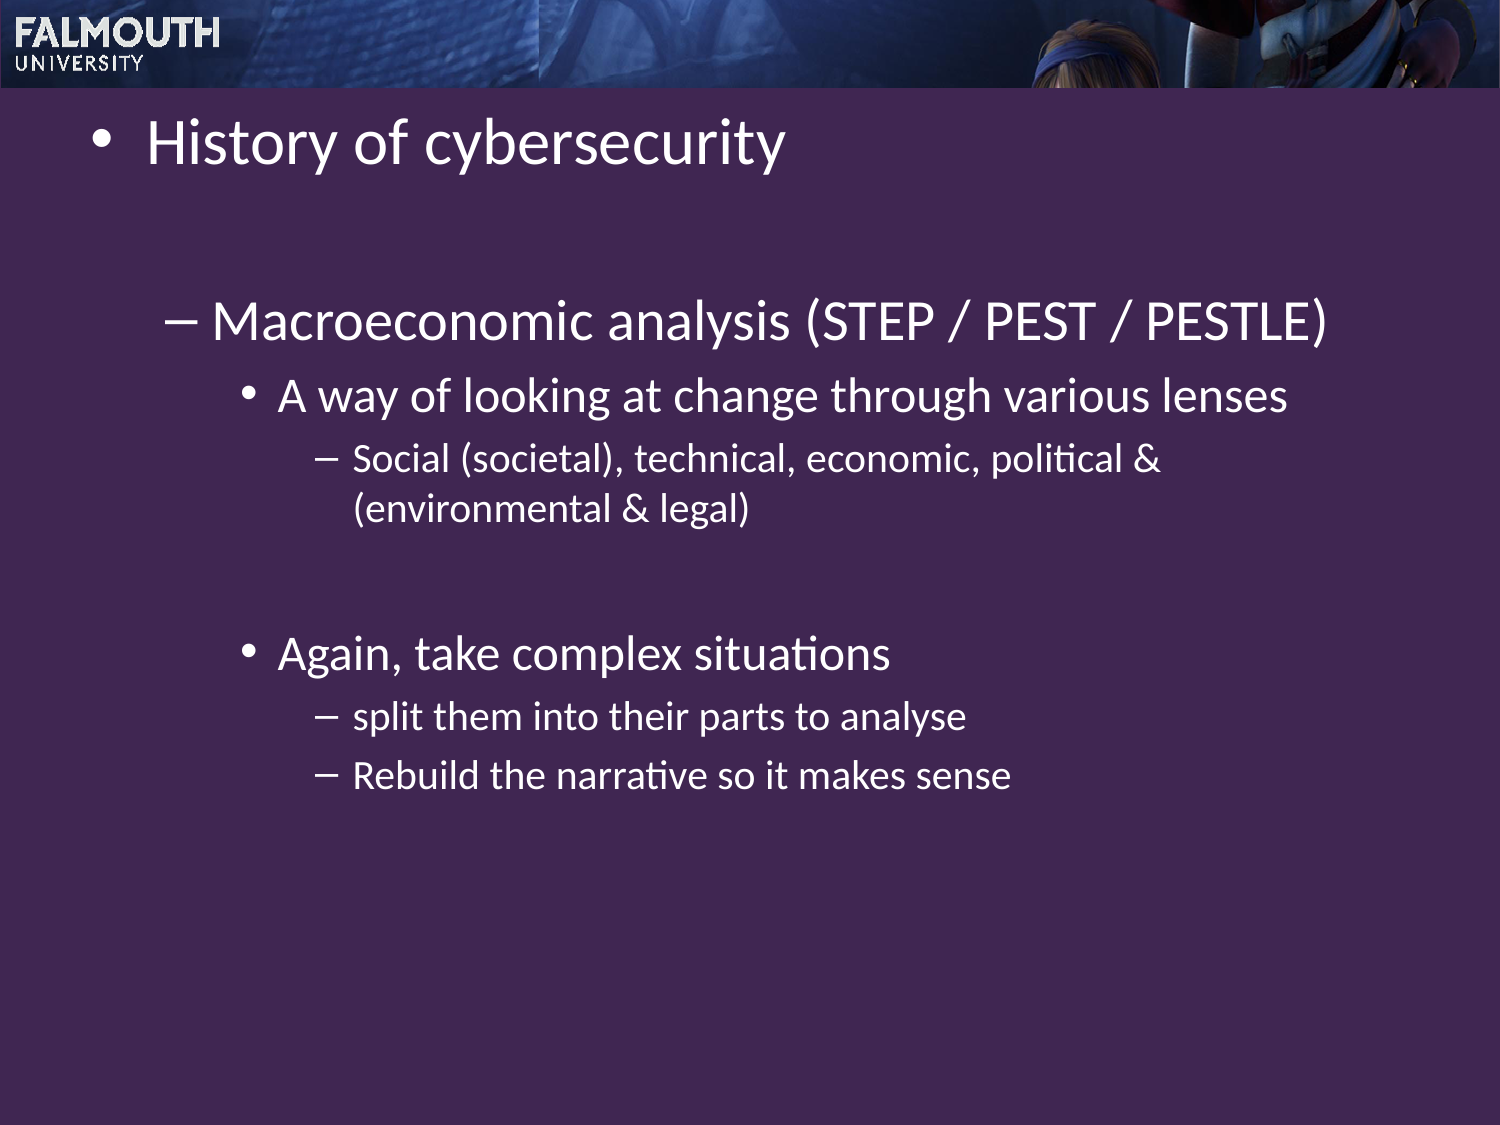

History of cybersecurity

Macroeconomic analysis (STEP / PEST / PESTLE)
A way of looking at change through various lenses
Social (societal), technical, economic, political & (environmental & legal)

Again, take complex situations
split them into their parts to analyse
Rebuild the narrative so it makes sense